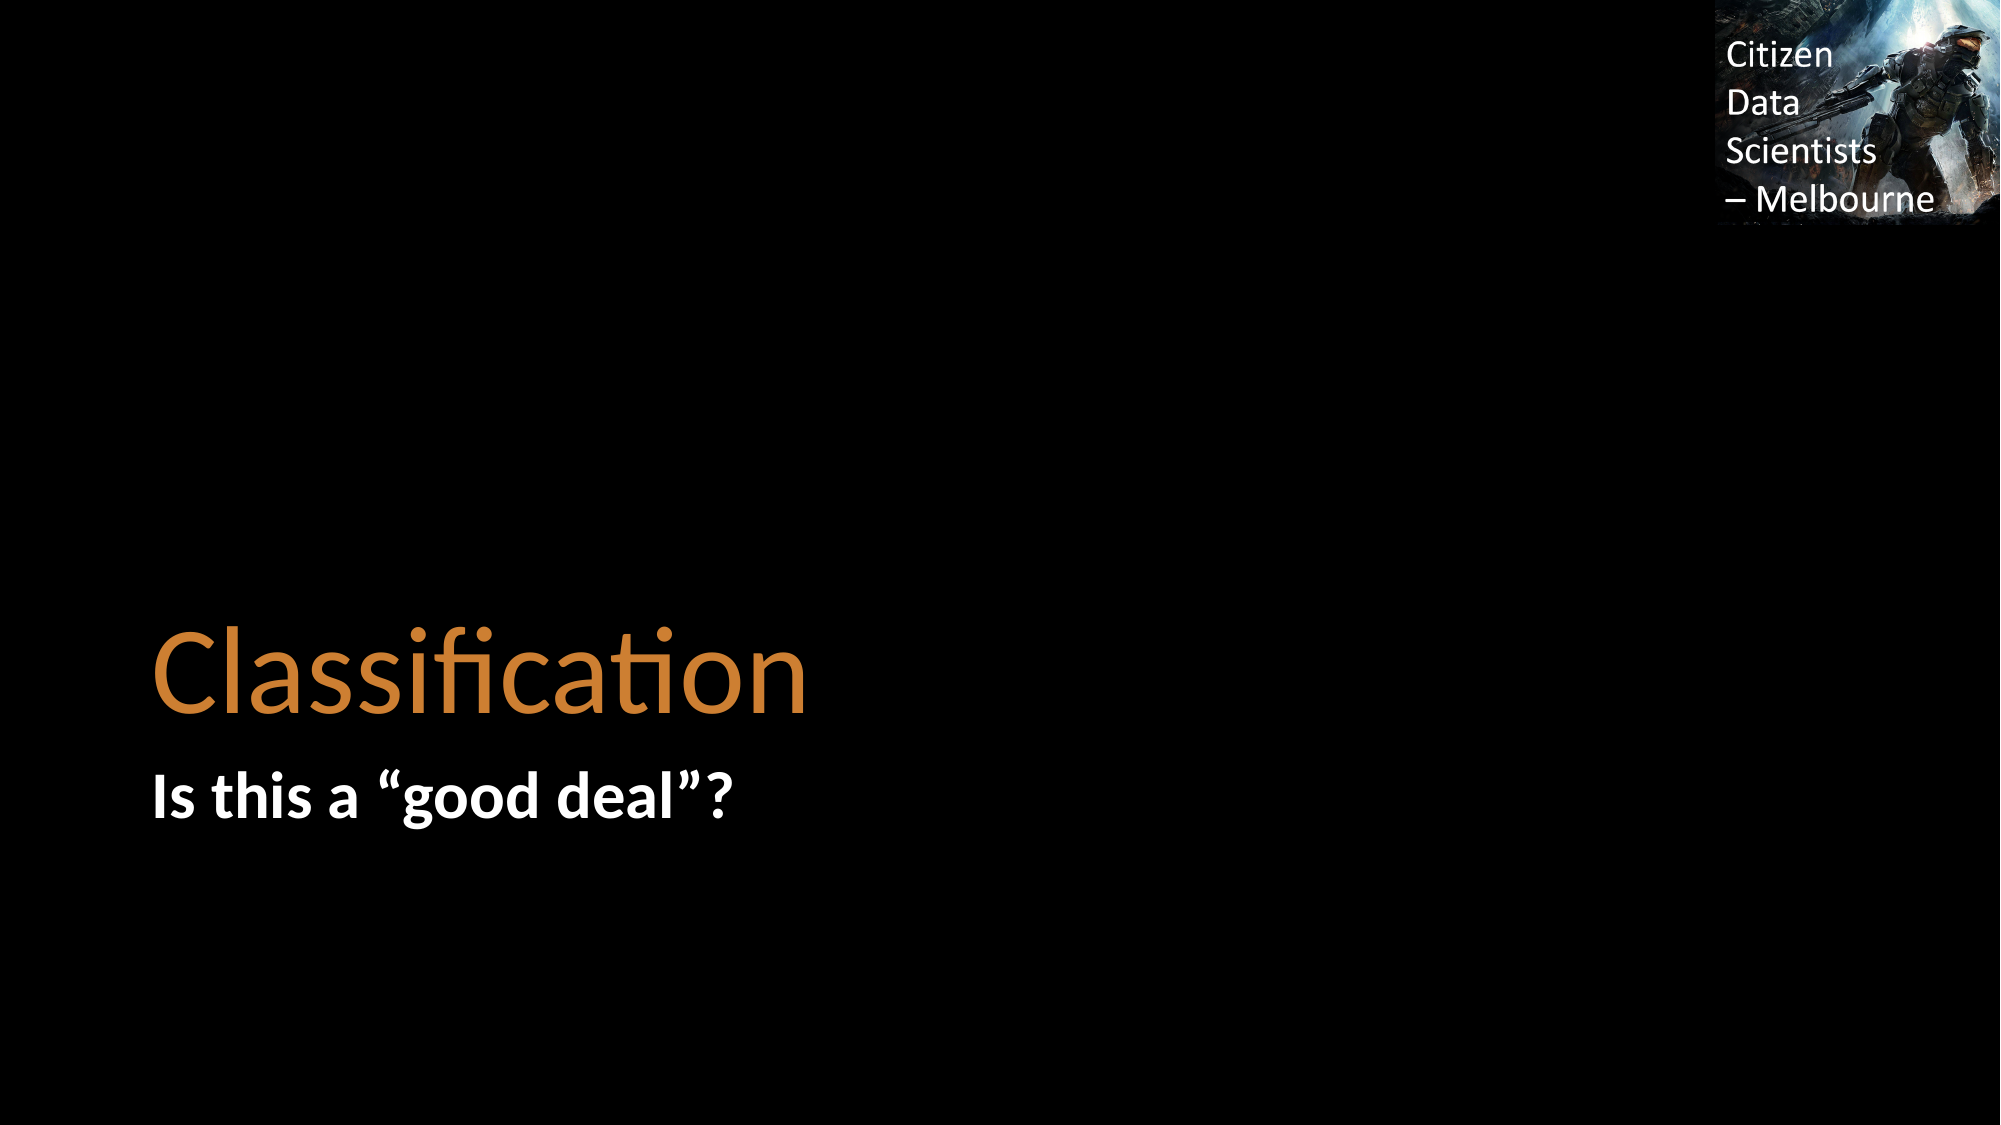

# Classification
Is this a “good deal”?